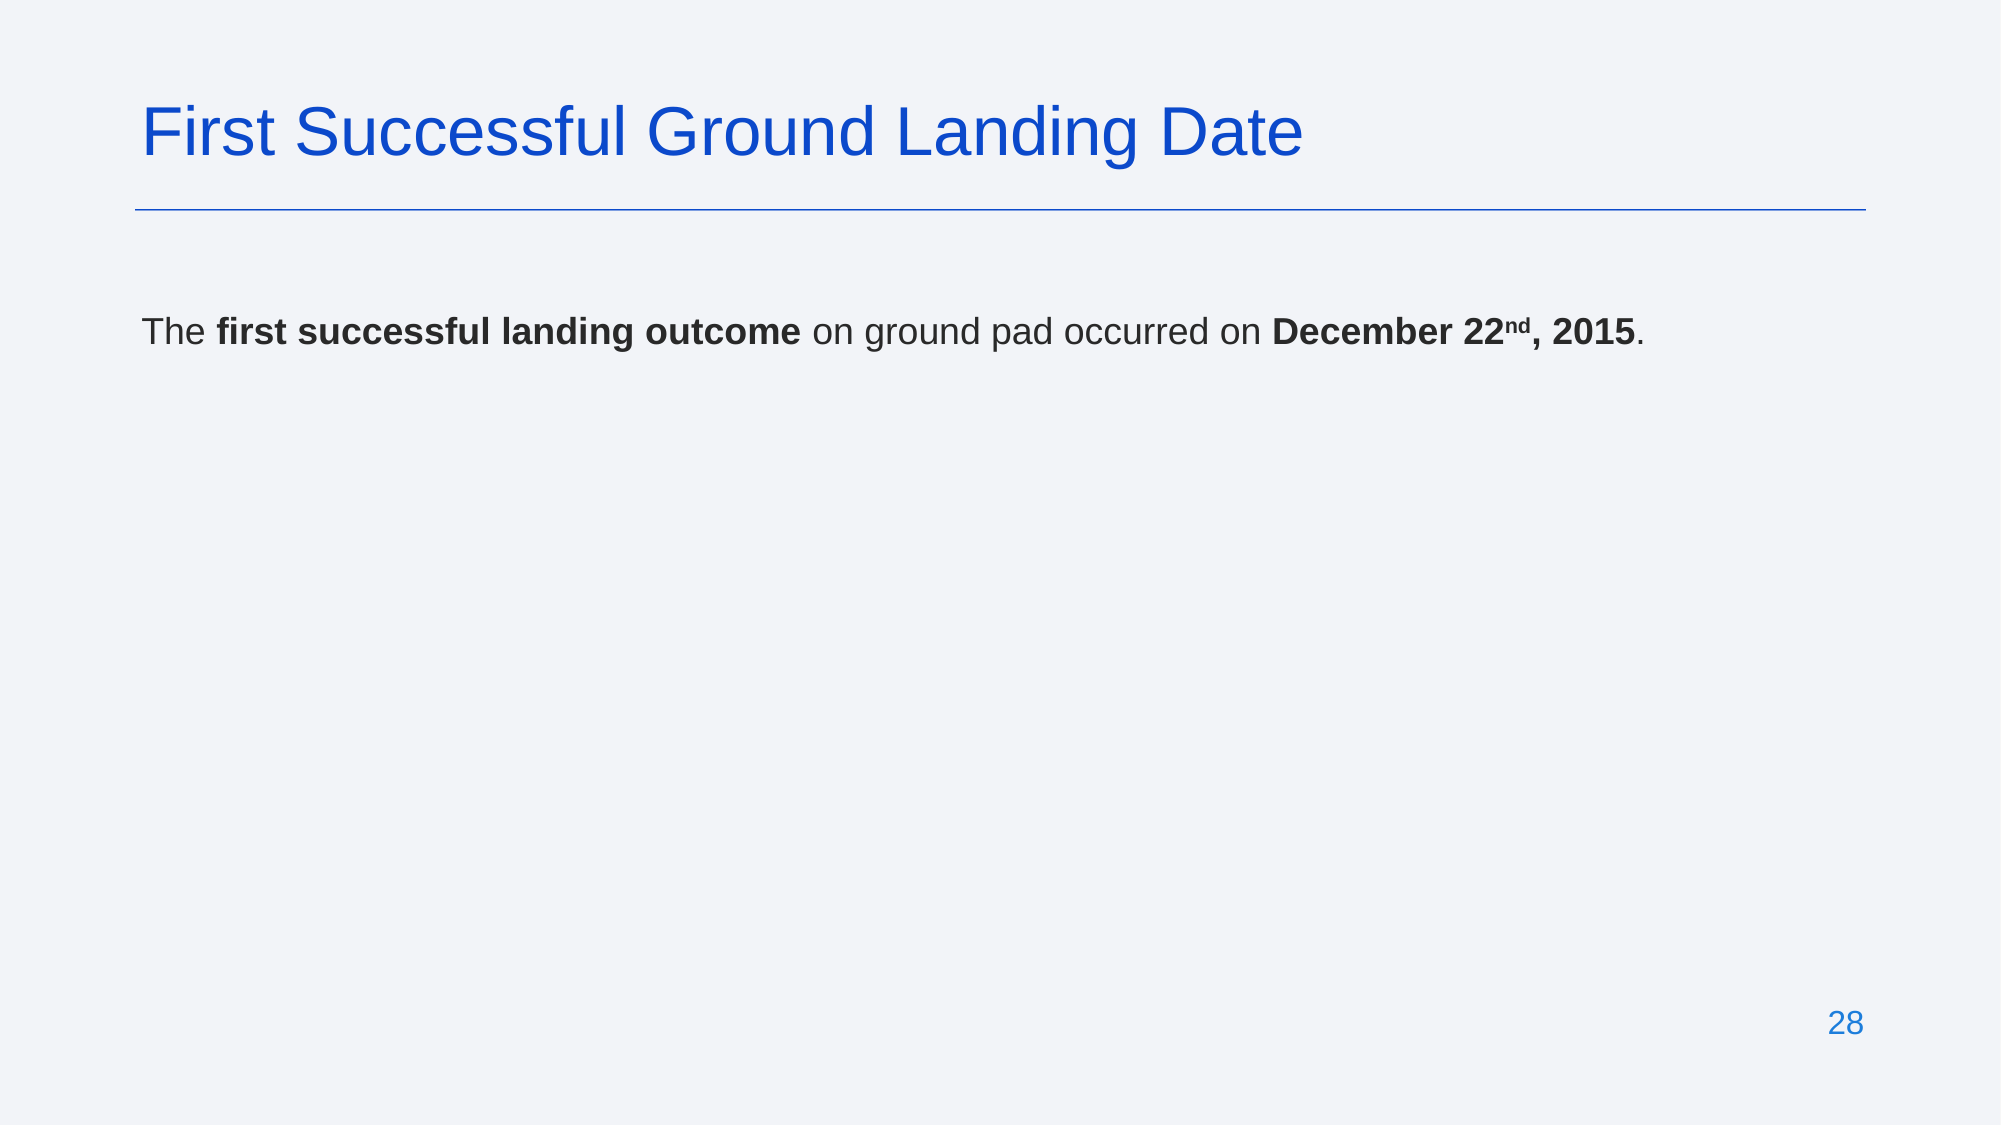

First Successful Ground Landing Date
The first successful landing outcome on ground pad occurred on December 22nd, 2015.
28